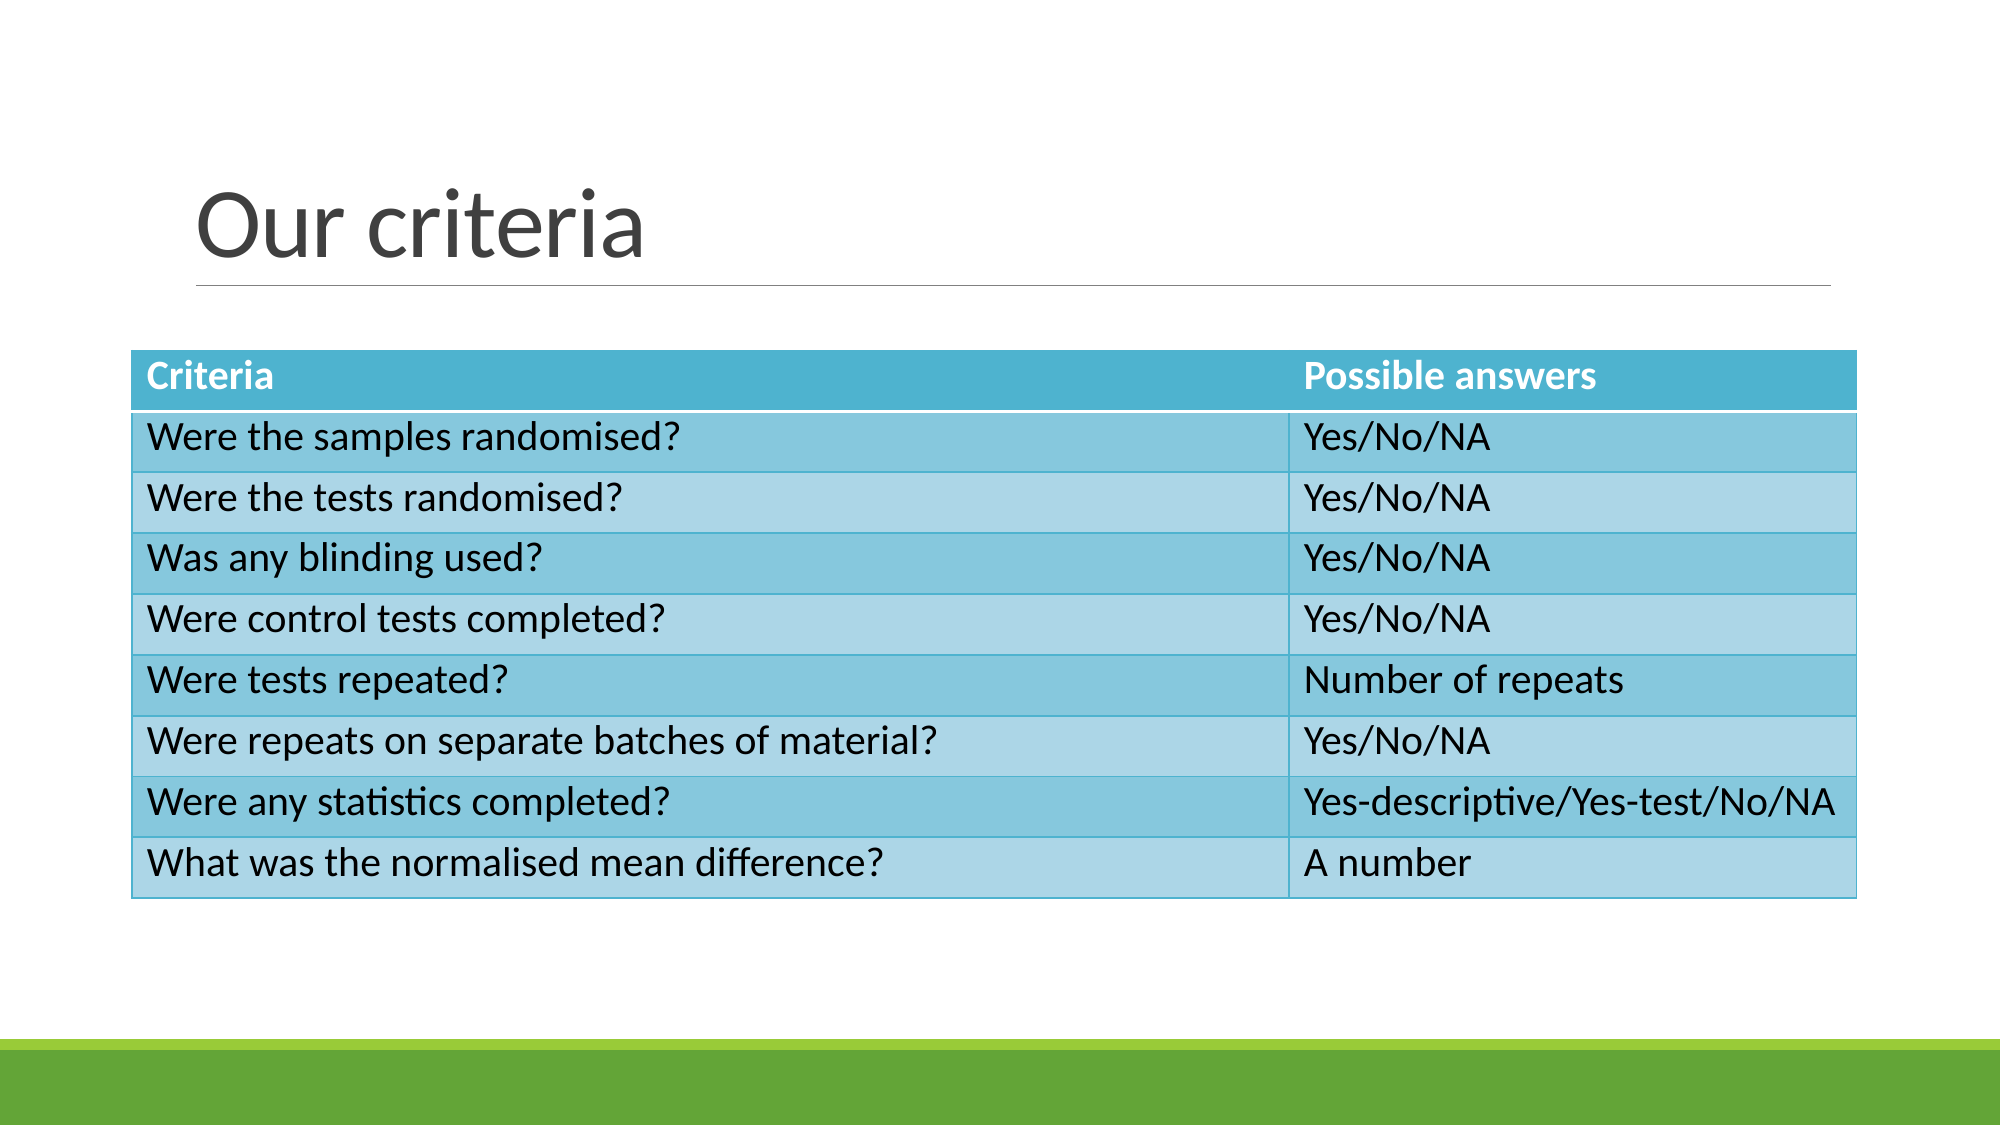

# Our criteria
| Criteria | Possible answers |
| --- | --- |
| Were the samples randomised? | Yes/No/NA |
| Were the tests randomised? | Yes/No/NA |
| Was any blinding used? | Yes/No/NA |
| Were control tests completed? | Yes/No/NA |
| Were tests repeated? | Number of repeats |
| Were repeats on separate batches of material? | Yes/No/NA |
| Were any statistics completed? | Yes-descriptive/Yes-test/No/NA |
| What was the normalised mean difference? | A number |